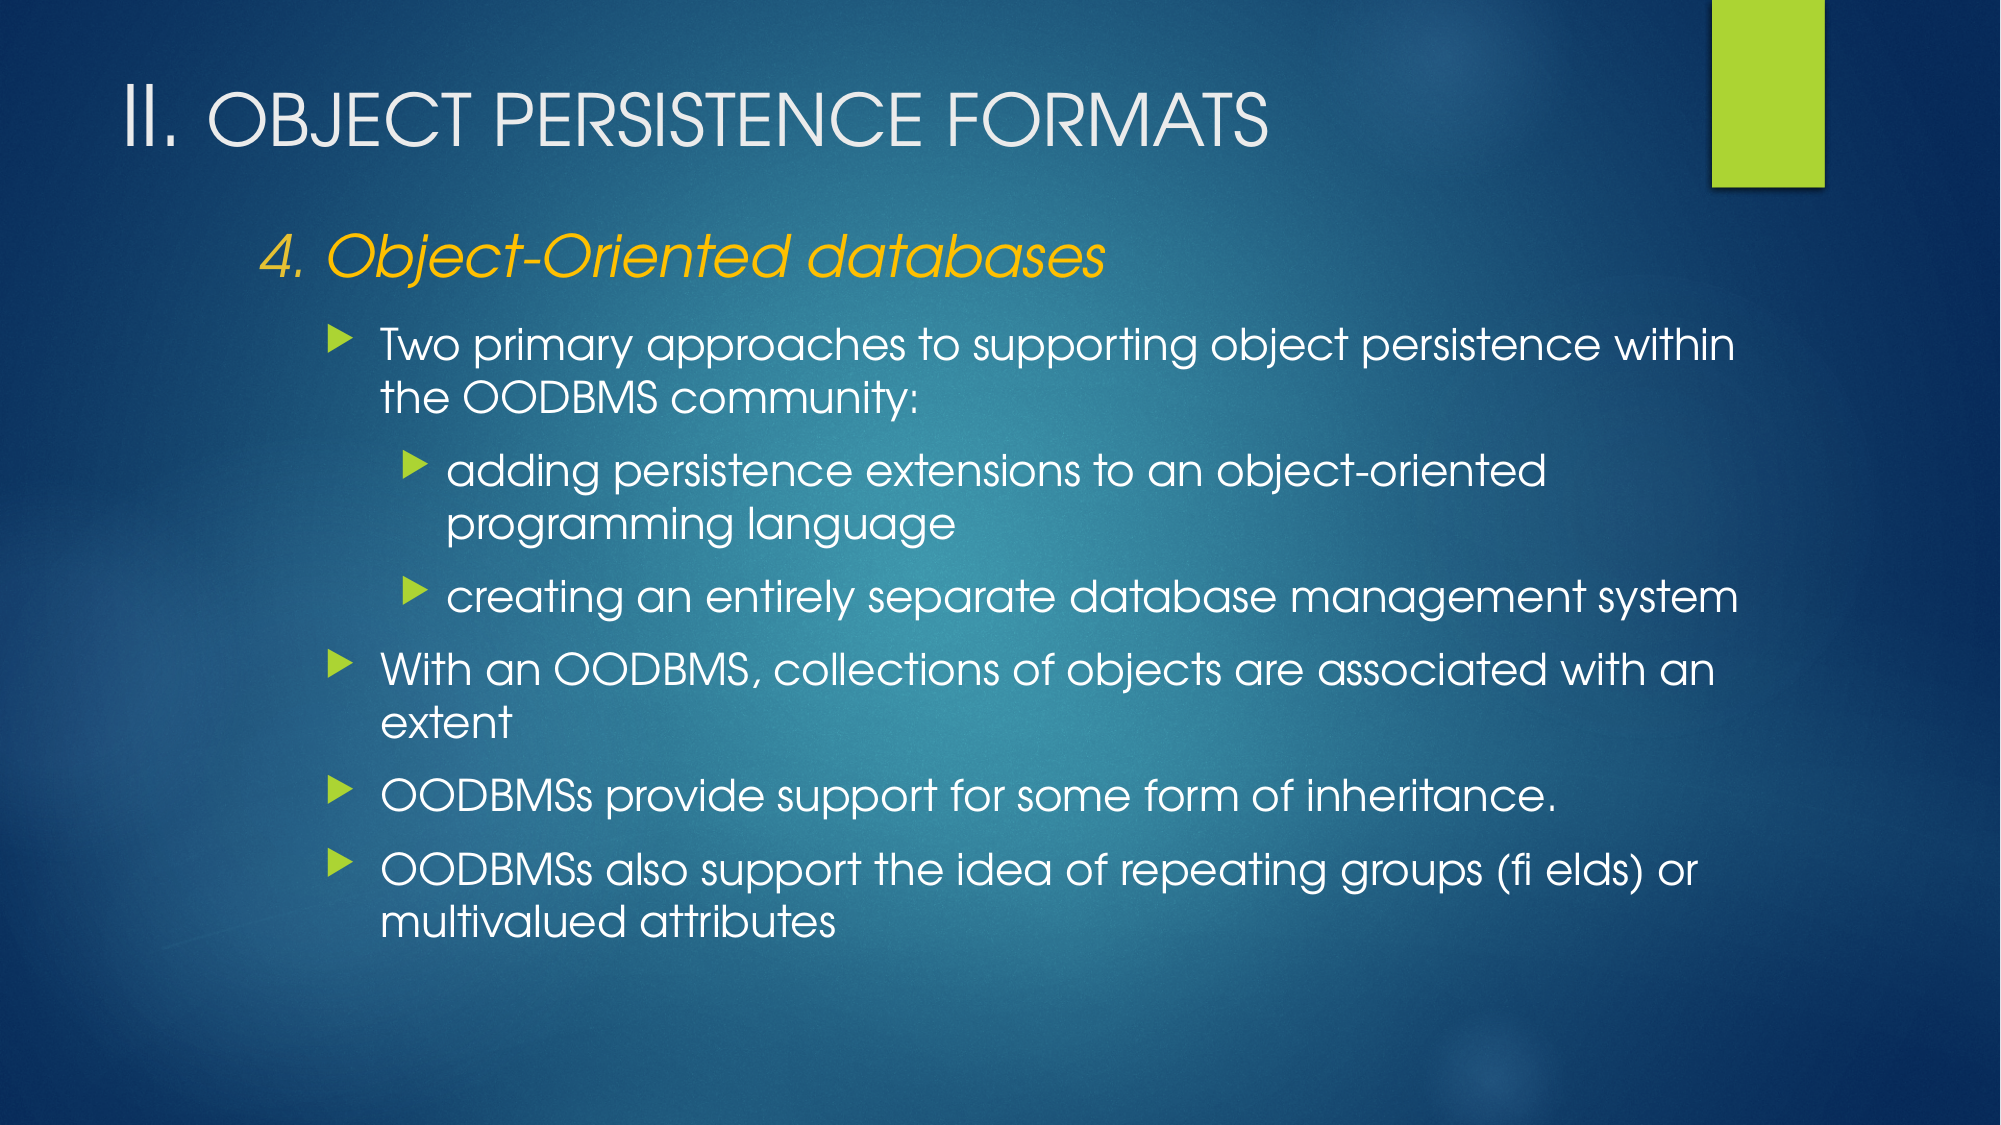

15
# II. OBJECT PERSISTENCE FORMATS
4. Object-Oriented databases
Two primary approaches to supporting object persistence within the OODBMS community:
adding persistence extensions to an object-oriented programming language
creating an entirely separate database management system
With an OODBMS, collections of objects are associated with an extent
OODBMSs provide support for some form of inheritance.
OODBMSs also support the idea of repeating groups (fi elds) or multivalued attributes